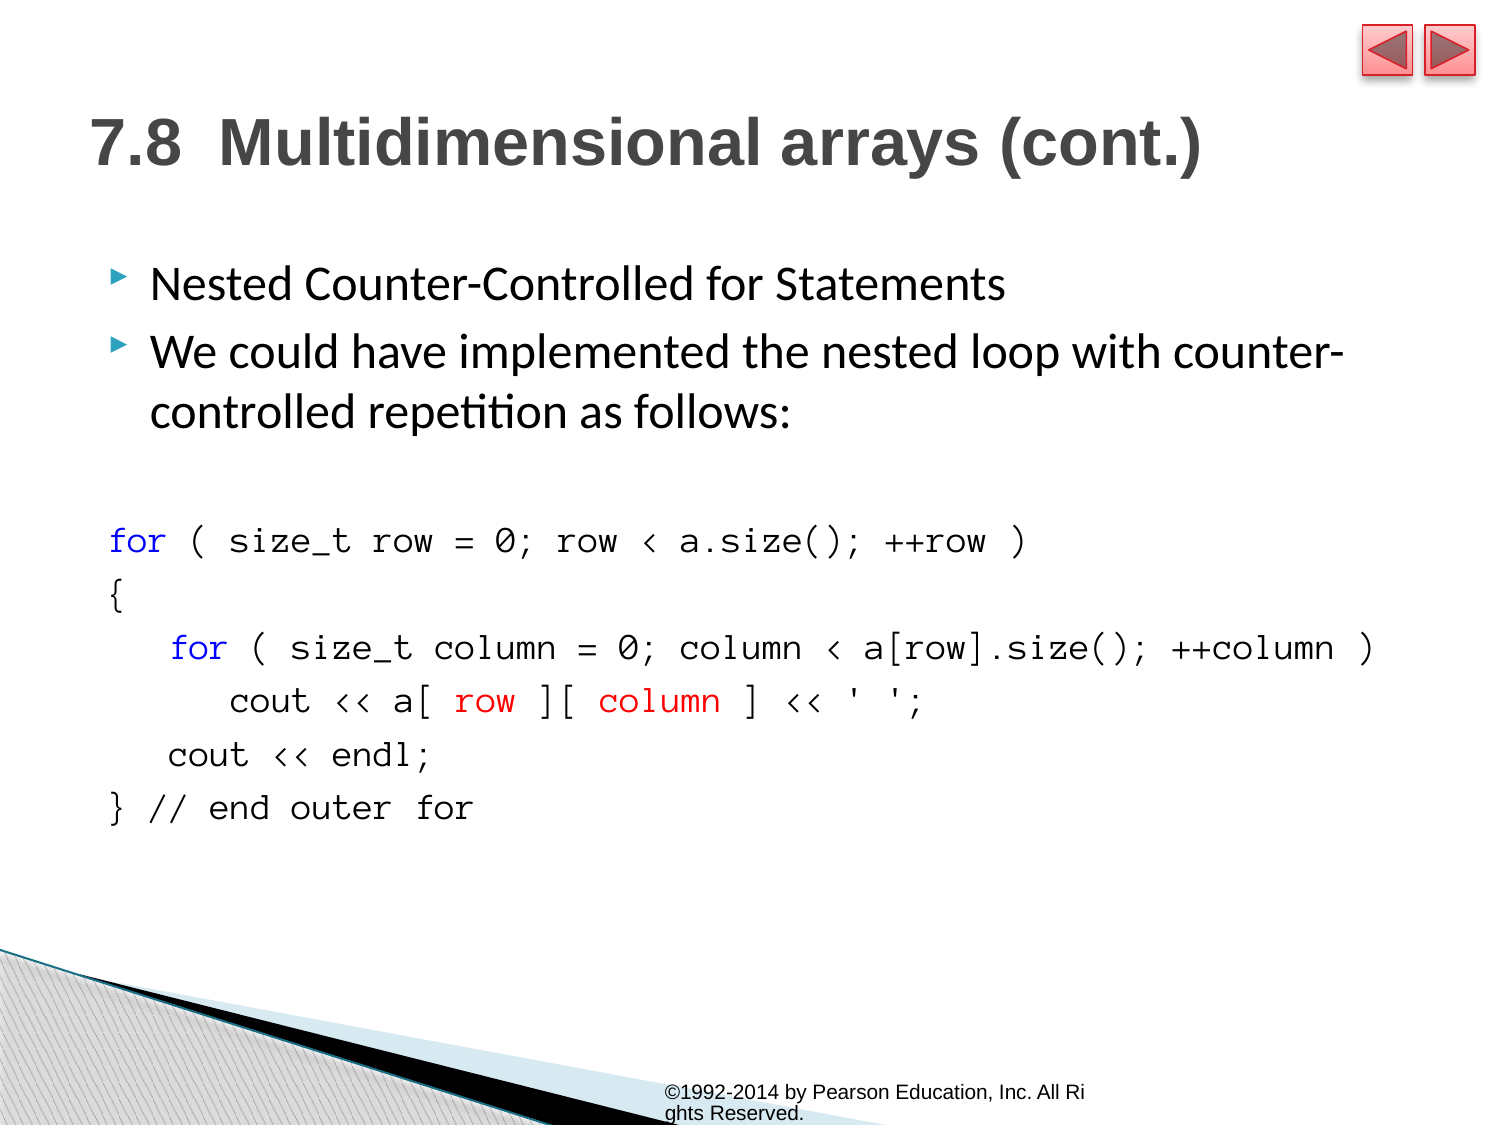

# 7.8  Multidimensional arrays (cont.)
Nested Counter-Controlled for Statements
We could have implemented the nested loop with counter-controlled repetition as follows:

for ( size_t row = 0; row < a.size(); ++row )
{
   for ( size_t column = 0; column < a[row].size(); ++column )
      cout << a[ row ][ column ] << ' ';
   cout << endl;
} // end outer for

©1992-2014 by Pearson Education, Inc. All Rights Reserved.